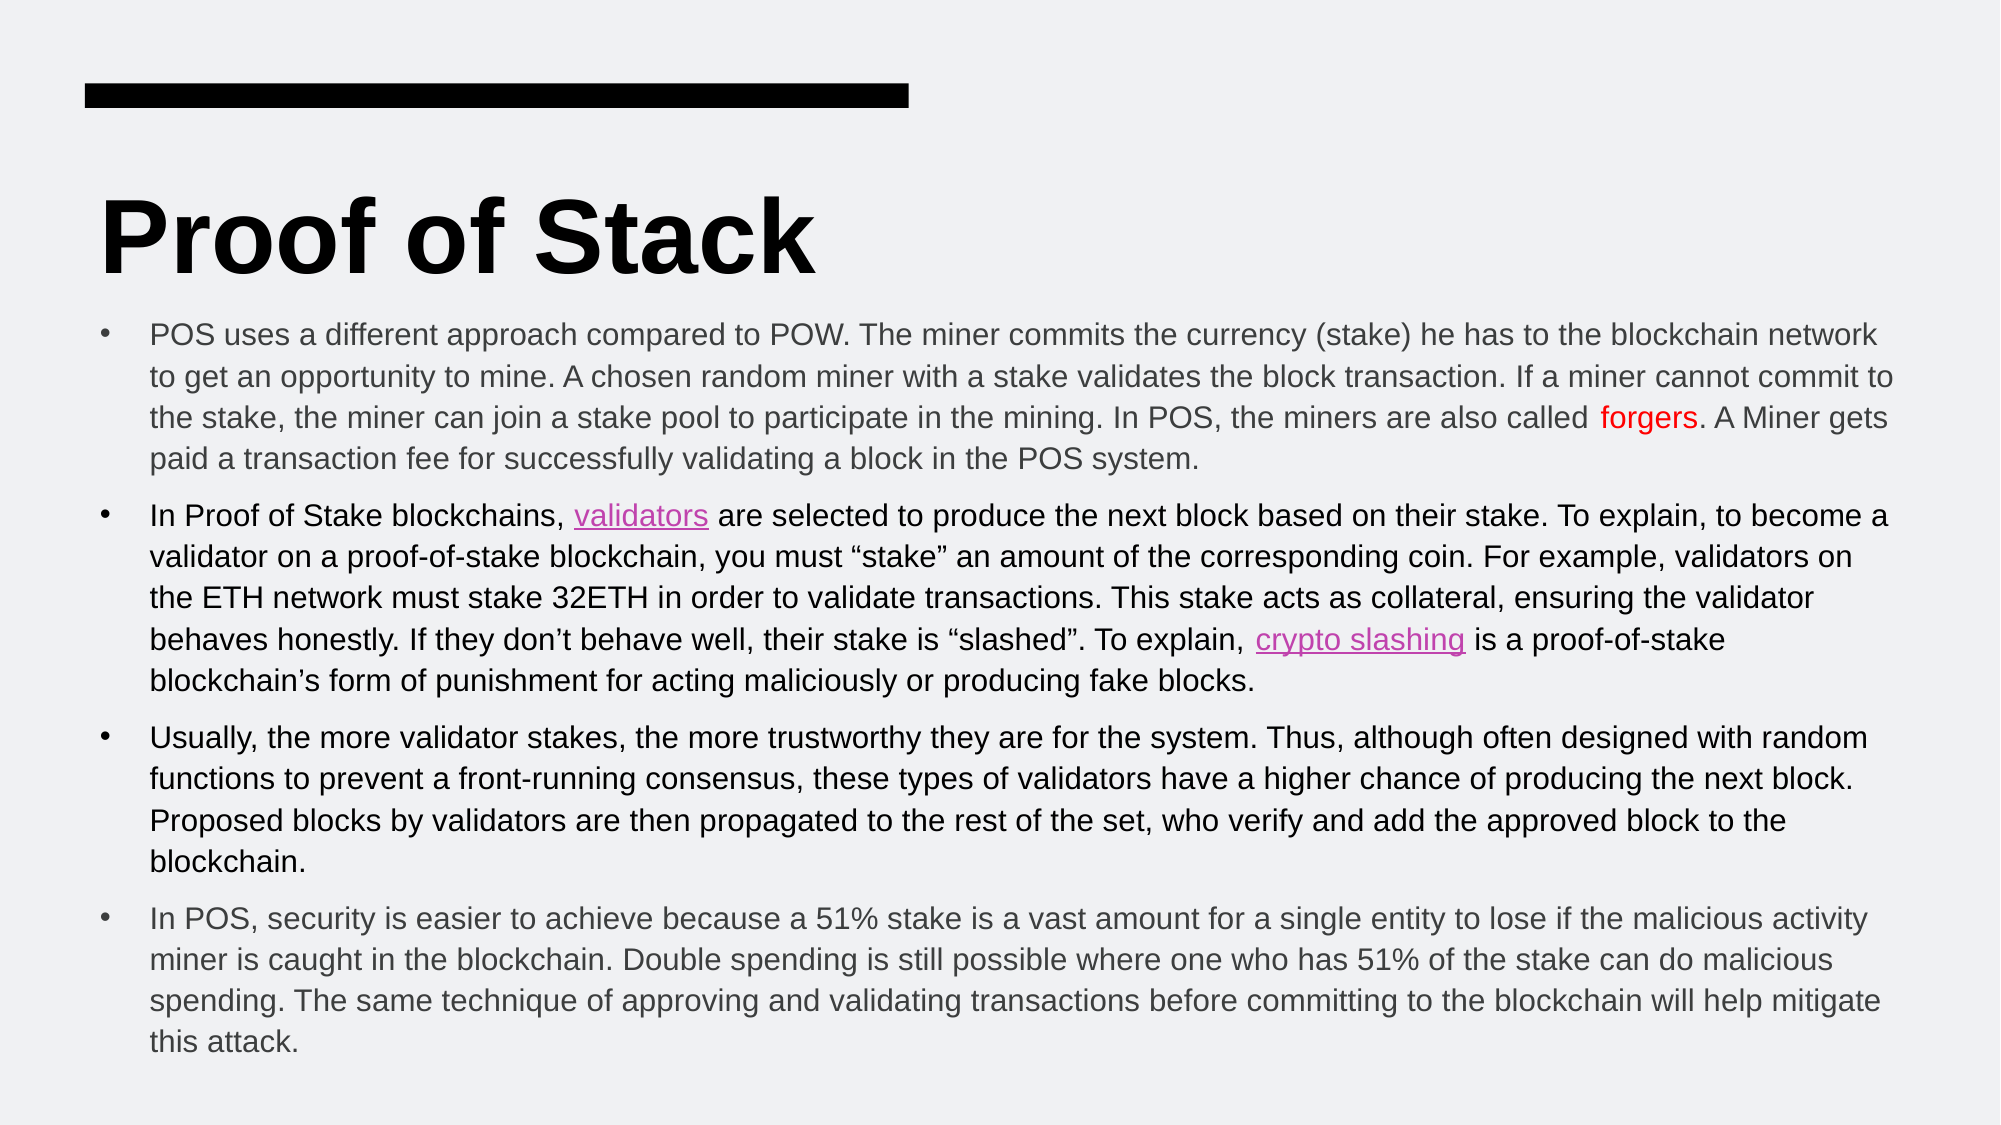

# Proof of Stack
POS uses a different approach compared to POW. The miner commits the currency (stake) he has to the blockchain network to get an opportunity to mine. A chosen random miner with a stake validates the block transaction. If a miner cannot commit to the stake, the miner can join a stake pool to participate in the mining. In POS, the miners are also called forgers. A Miner gets paid a transaction fee for successfully validating a block in the POS system.
In Proof of Stake blockchains, validators are selected to produce the next block based on their stake. To explain, to become a validator on a proof-of-stake blockchain, you must “stake” an amount of the corresponding coin. For example, validators on the ETH network must stake 32ETH in order to validate transactions. This stake acts as collateral, ensuring the validator behaves honestly. If they don’t behave well, their stake is “slashed”. To explain, crypto slashing is a proof-of-stake blockchain’s form of punishment for acting maliciously or producing fake blocks.
Usually, the more validator stakes, the more trustworthy they are for the system. Thus, although often designed with random functions to prevent a front-running consensus, these types of validators have a higher chance of producing the next block. Proposed blocks by validators are then propagated to the rest of the set, who verify and add the approved block to the blockchain.
In POS, security is easier to achieve because a 51% stake is a vast amount for a single entity to lose if the malicious activity miner is caught in the blockchain. Double spending is still possible where one who has 51% of the stake can do malicious spending. The same technique of approving and validating transactions before committing to the blockchain will help mitigate this attack.